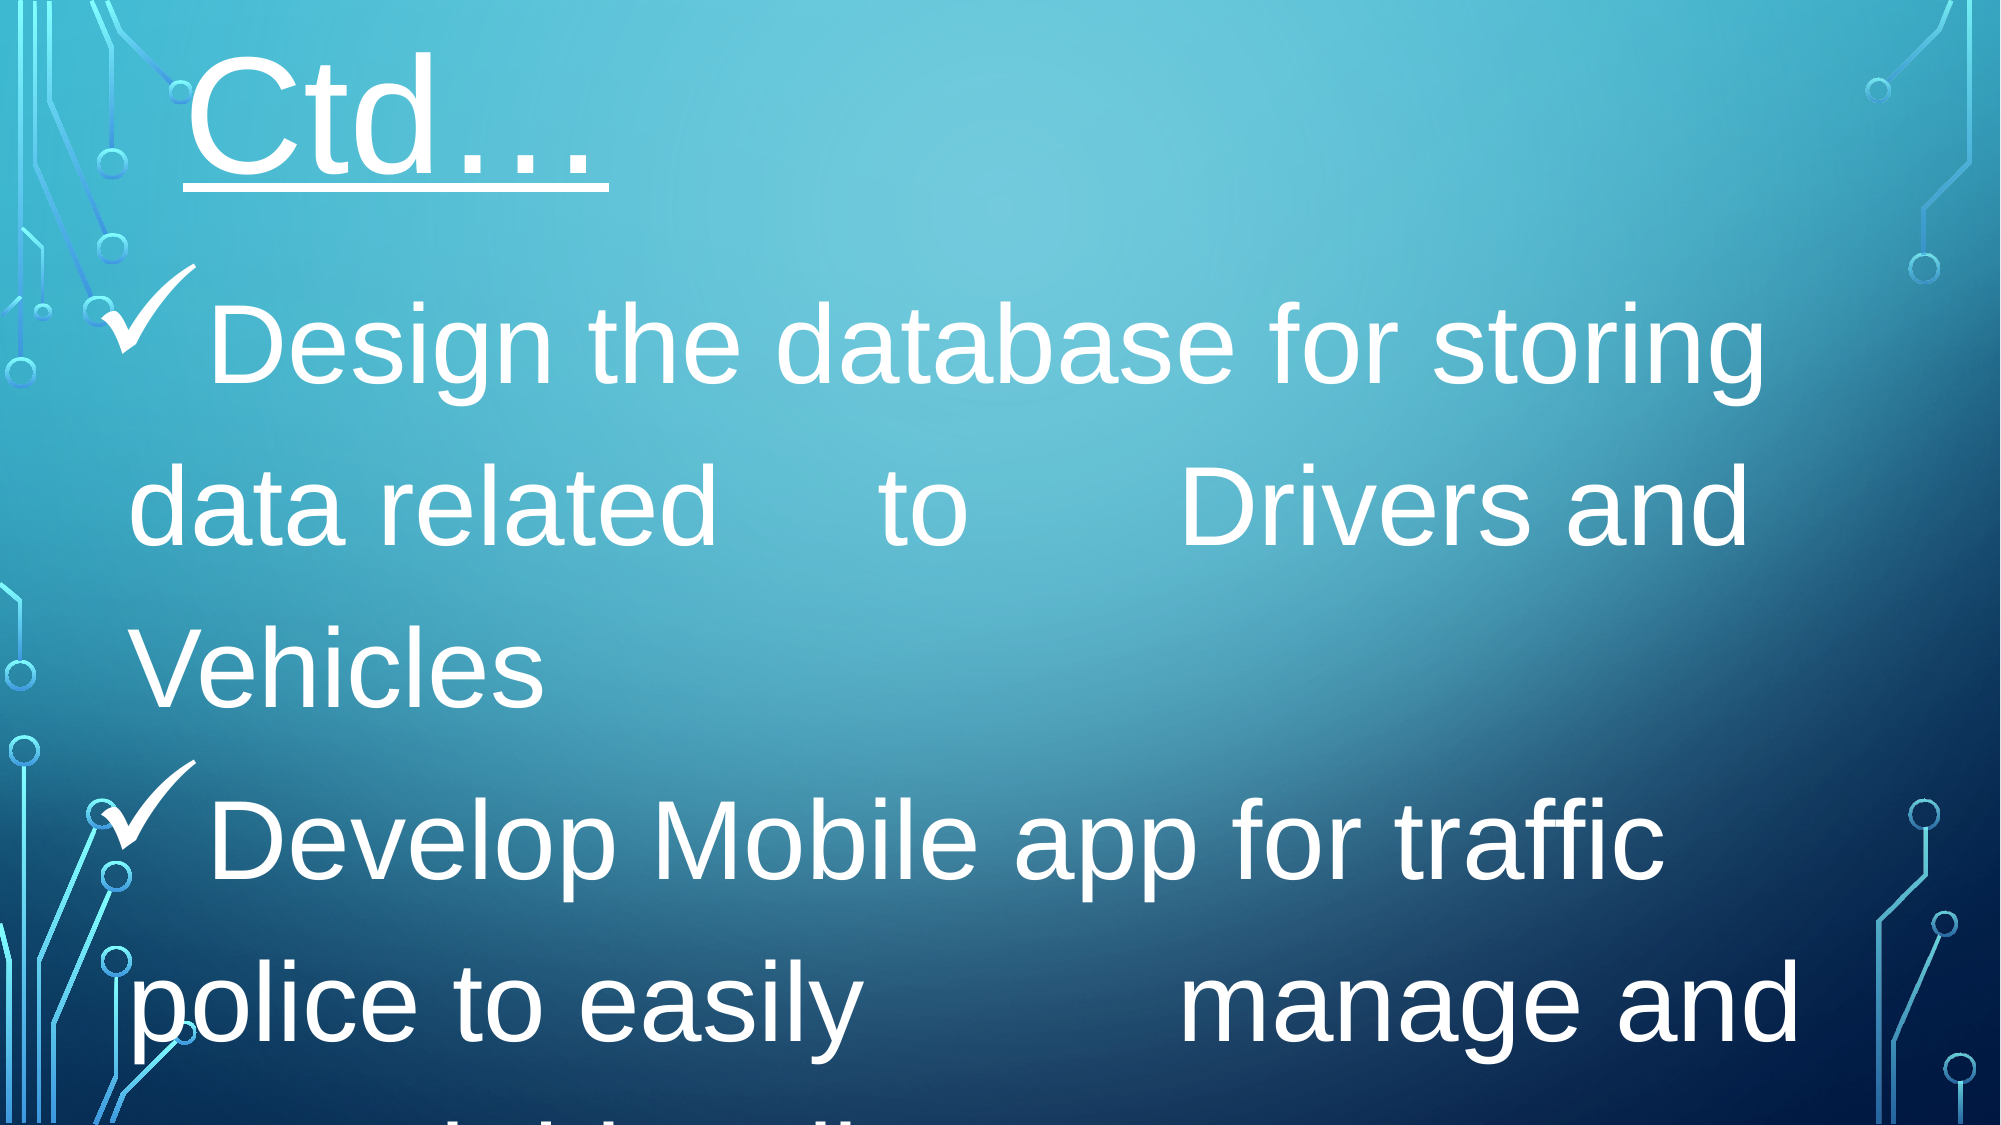

# Ctd…
Design the database for storing data related 	to 		Drivers and Vehicles
Develop Mobile app for traffic police to easily 		manage and control driver license